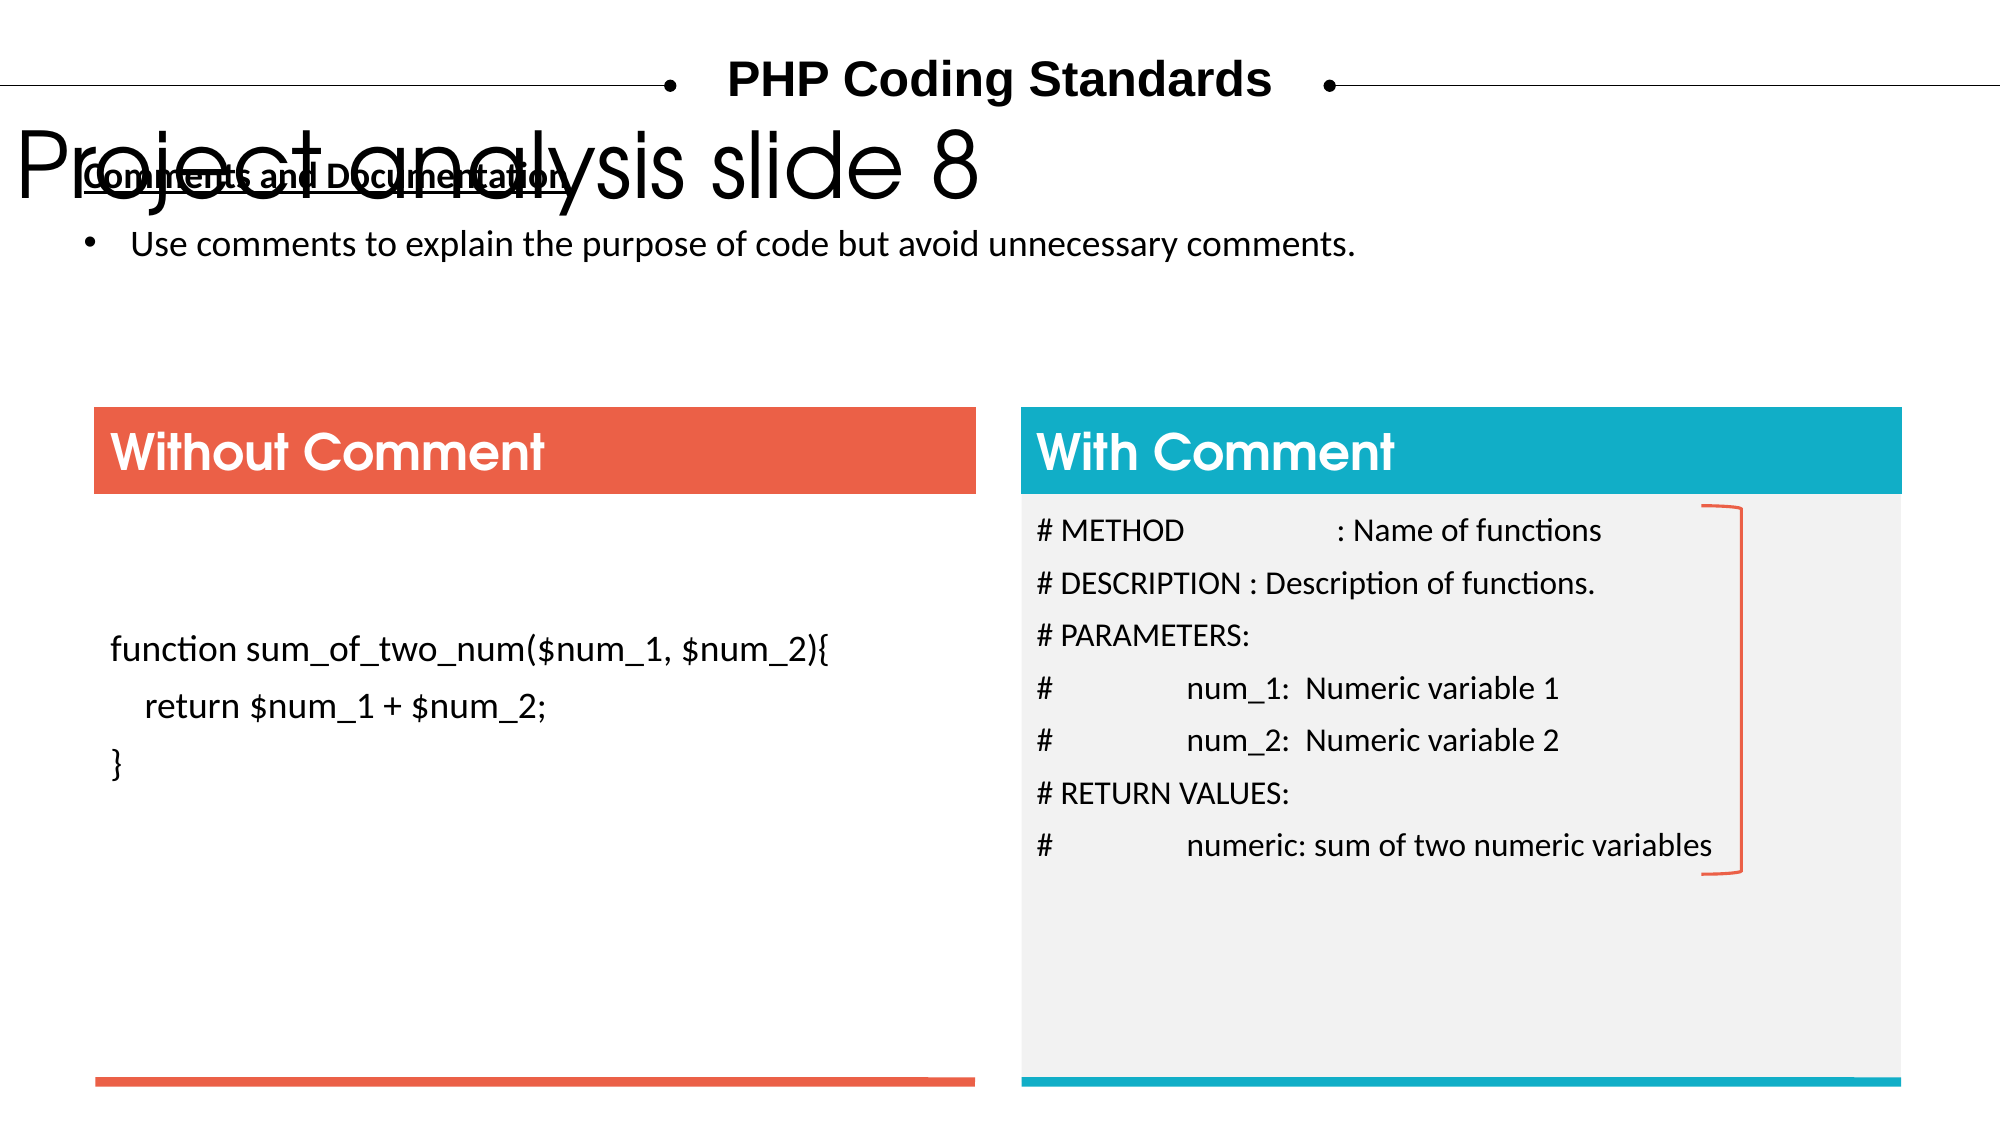

PHP Coding Standards
Project analysis slide 8
Comments and Documentation
Use comments to explain the purpose of code but avoid unnecessary comments.

Without Comment

function sum_of_two_num($num_1, $num_2){
    return $num_1 + $num_2;
}

With Comment
# METHOD 	: Name of functions
# DESCRIPTION : Description of functions.
# PARAMETERS:
#	num_1:  Numeric variable 1
#	num_2:  Numeric variable 2
# RETURN VALUES:
#	numeric: sum of two numeric variables

12/12/2024
19